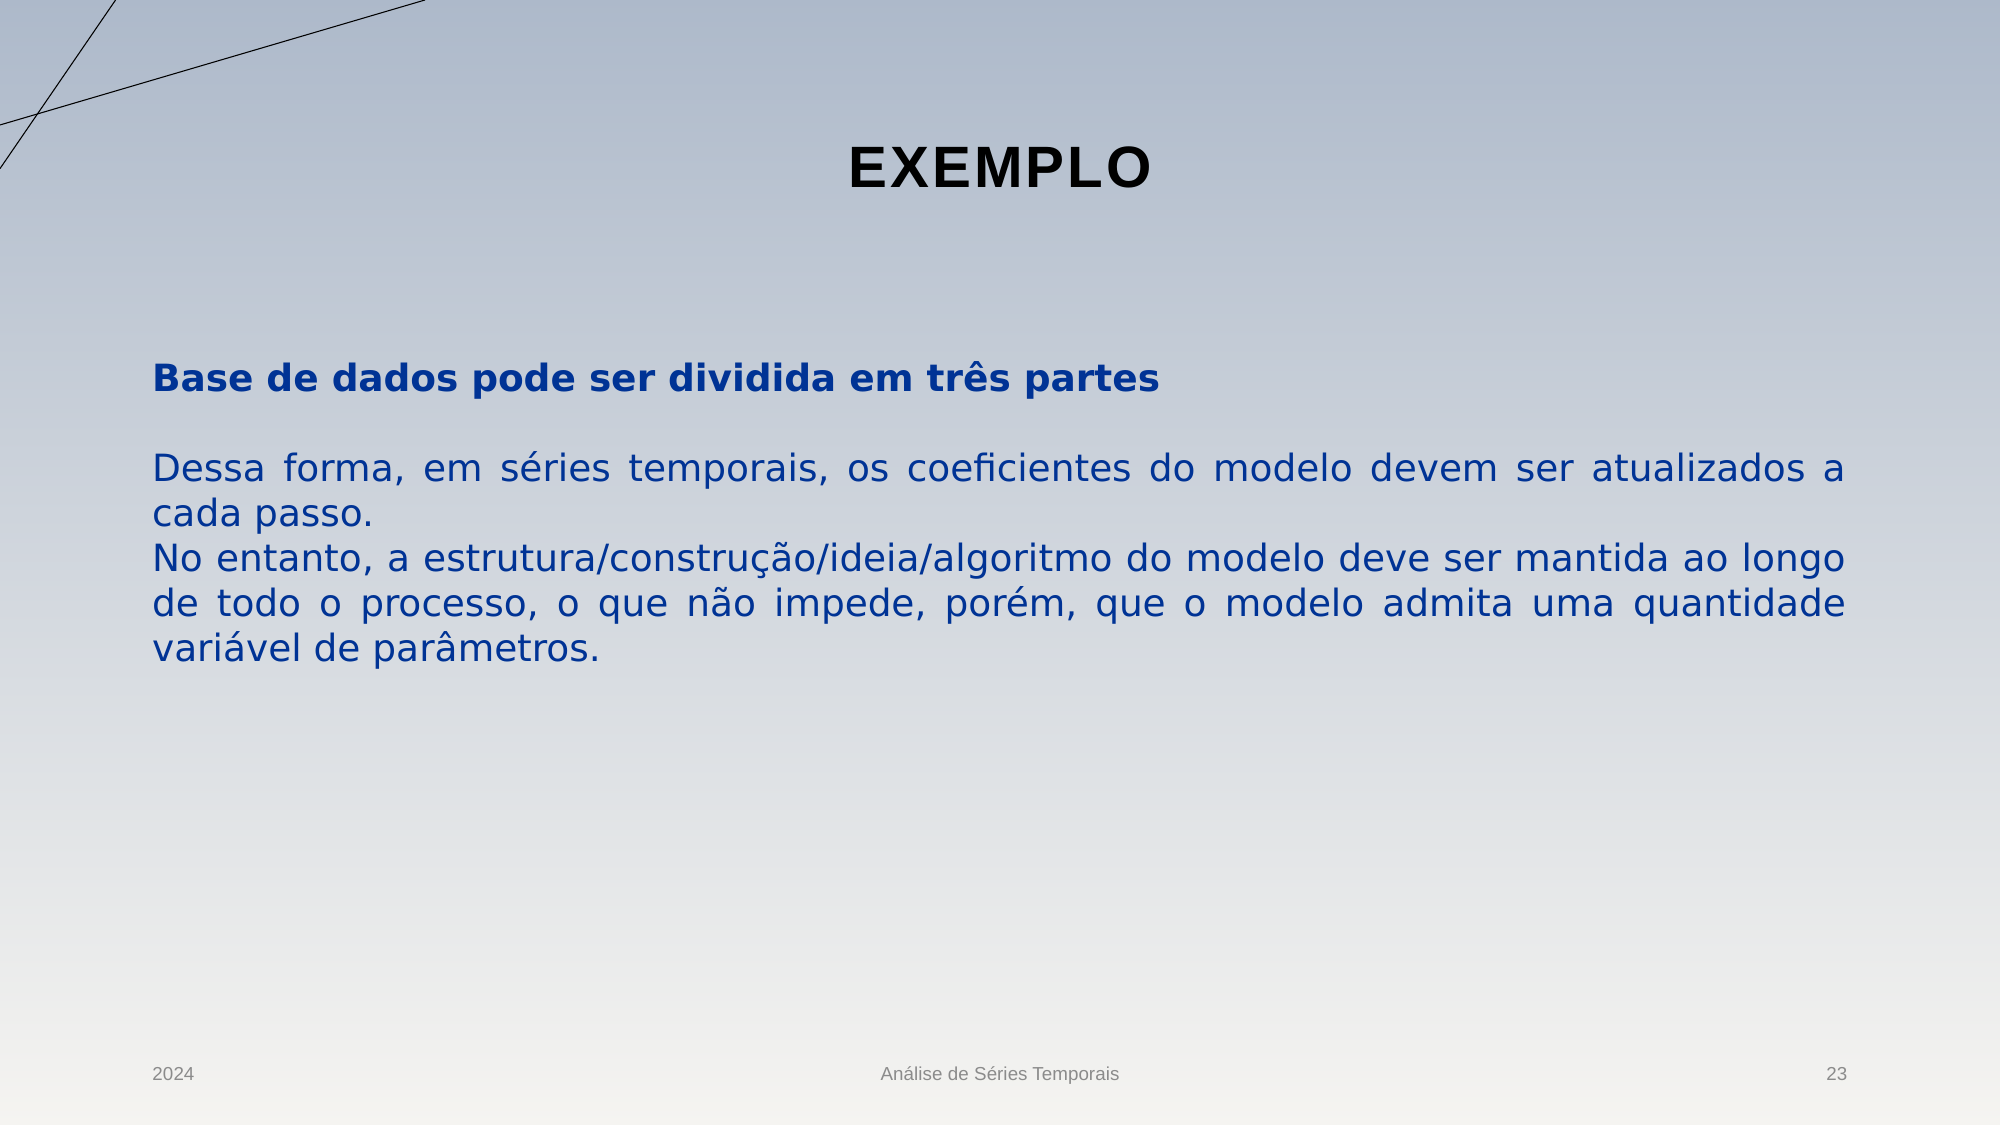

# EXemplo
Base de dados pode ser dividida em três partes

Dessa forma, em séries temporais, os coeficientes do modelo devem ser atualizados a cada passo.
No entanto, a estrutura/construção/ideia/algoritmo do modelo deve ser mantida ao longo de todo o processo, o que não impede, porém, que o modelo admita uma quantidade variável de parâmetros.

2024
Análise de Séries Temporais
23